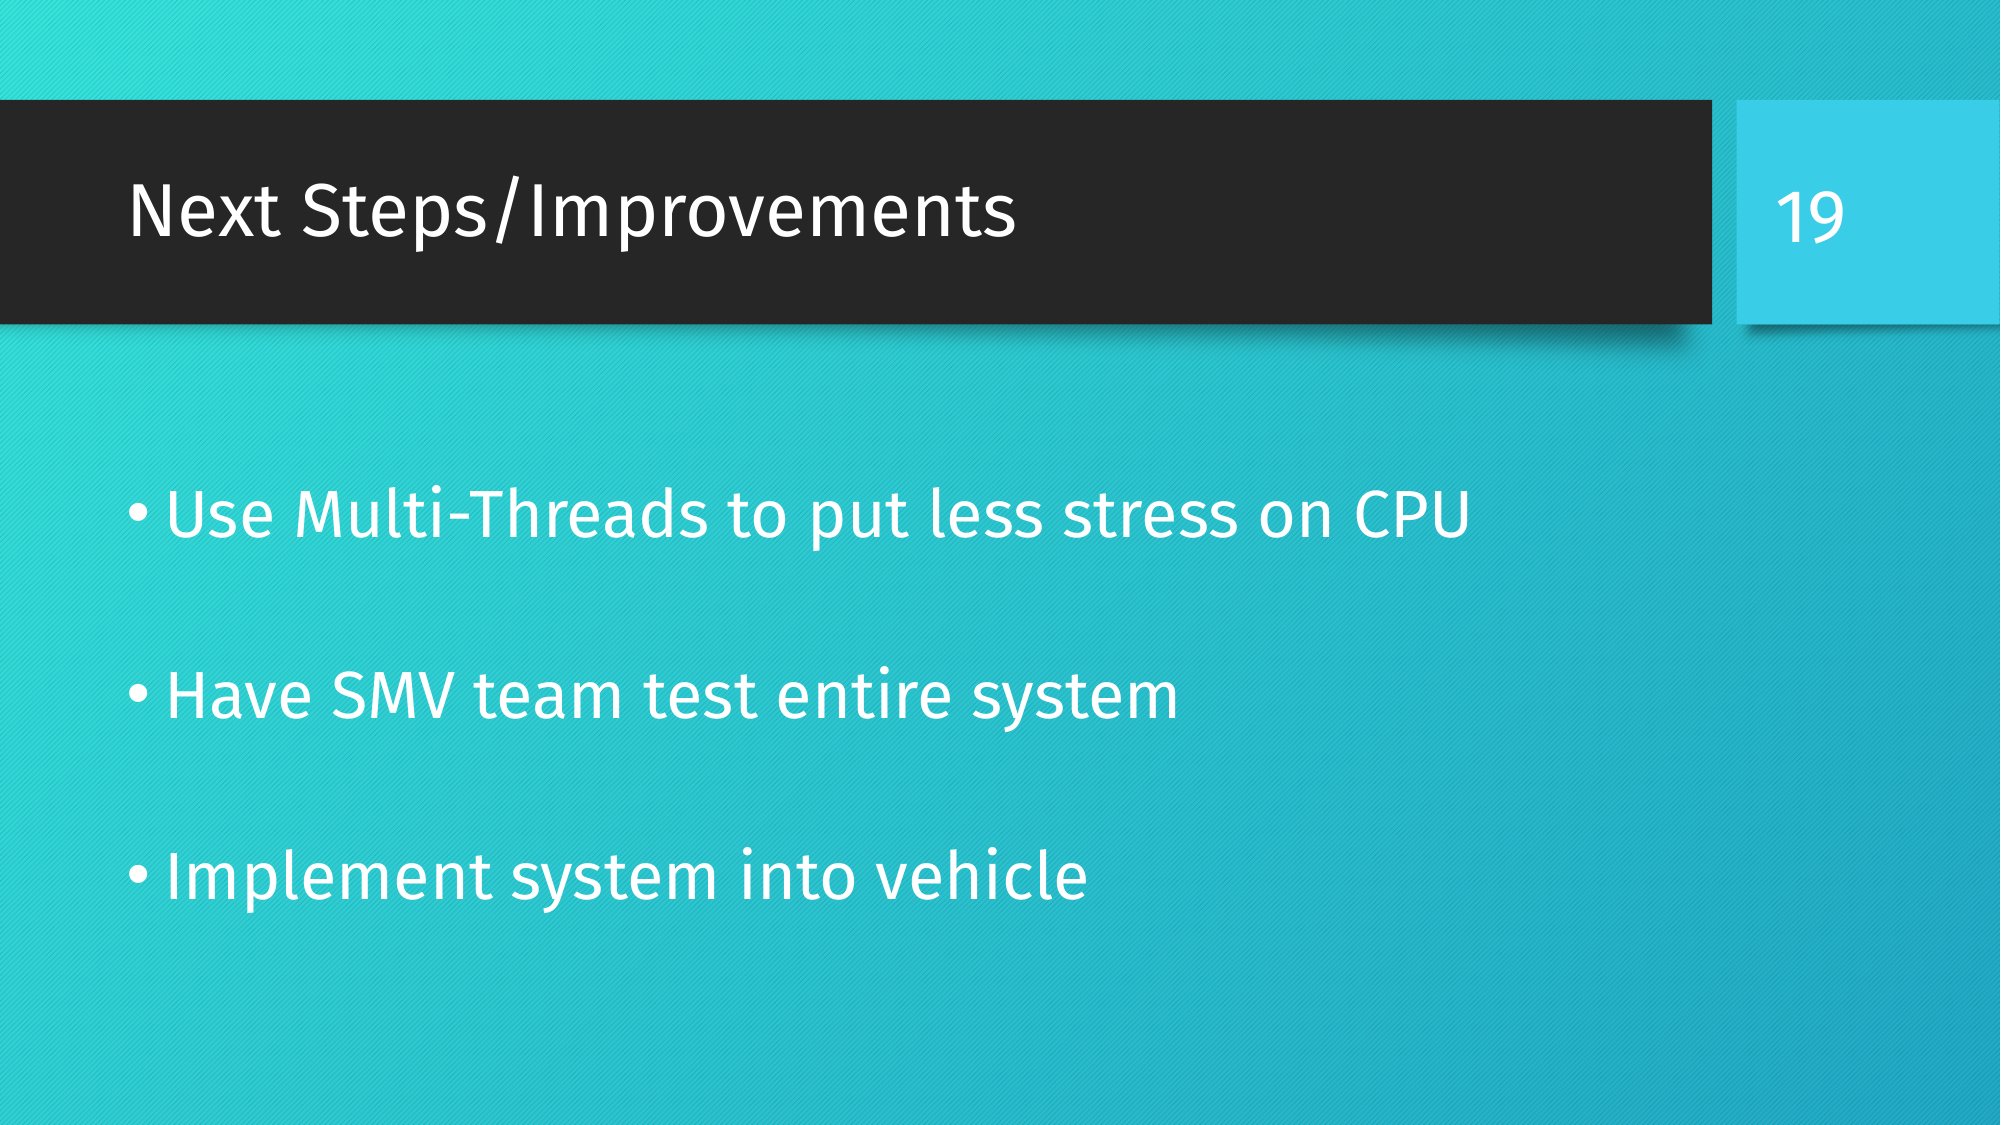

19
# Next Steps/Improvements
Use Multi-Threads to put less stress on CPU
Have SMV team test entire system
Implement system into vehicle